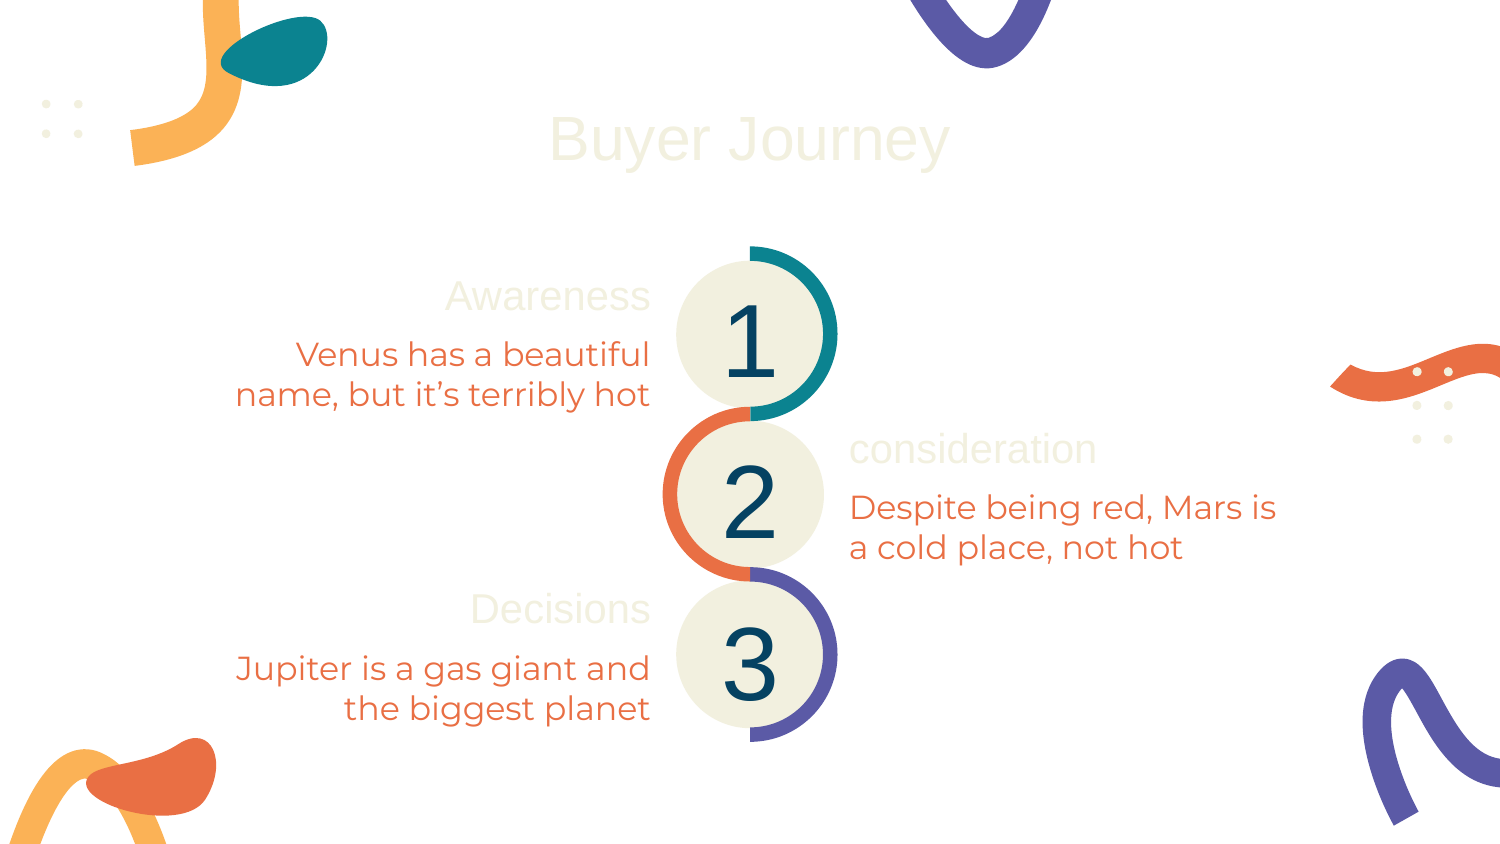

# Buyer Journey

1

2

3
Awareness
Venus has a beautiful name, but it’s terribly hot
consideration
Despite being red, Mars is a cold place, not hot
Decisions
Jupiter is a gas giant and the biggest planet